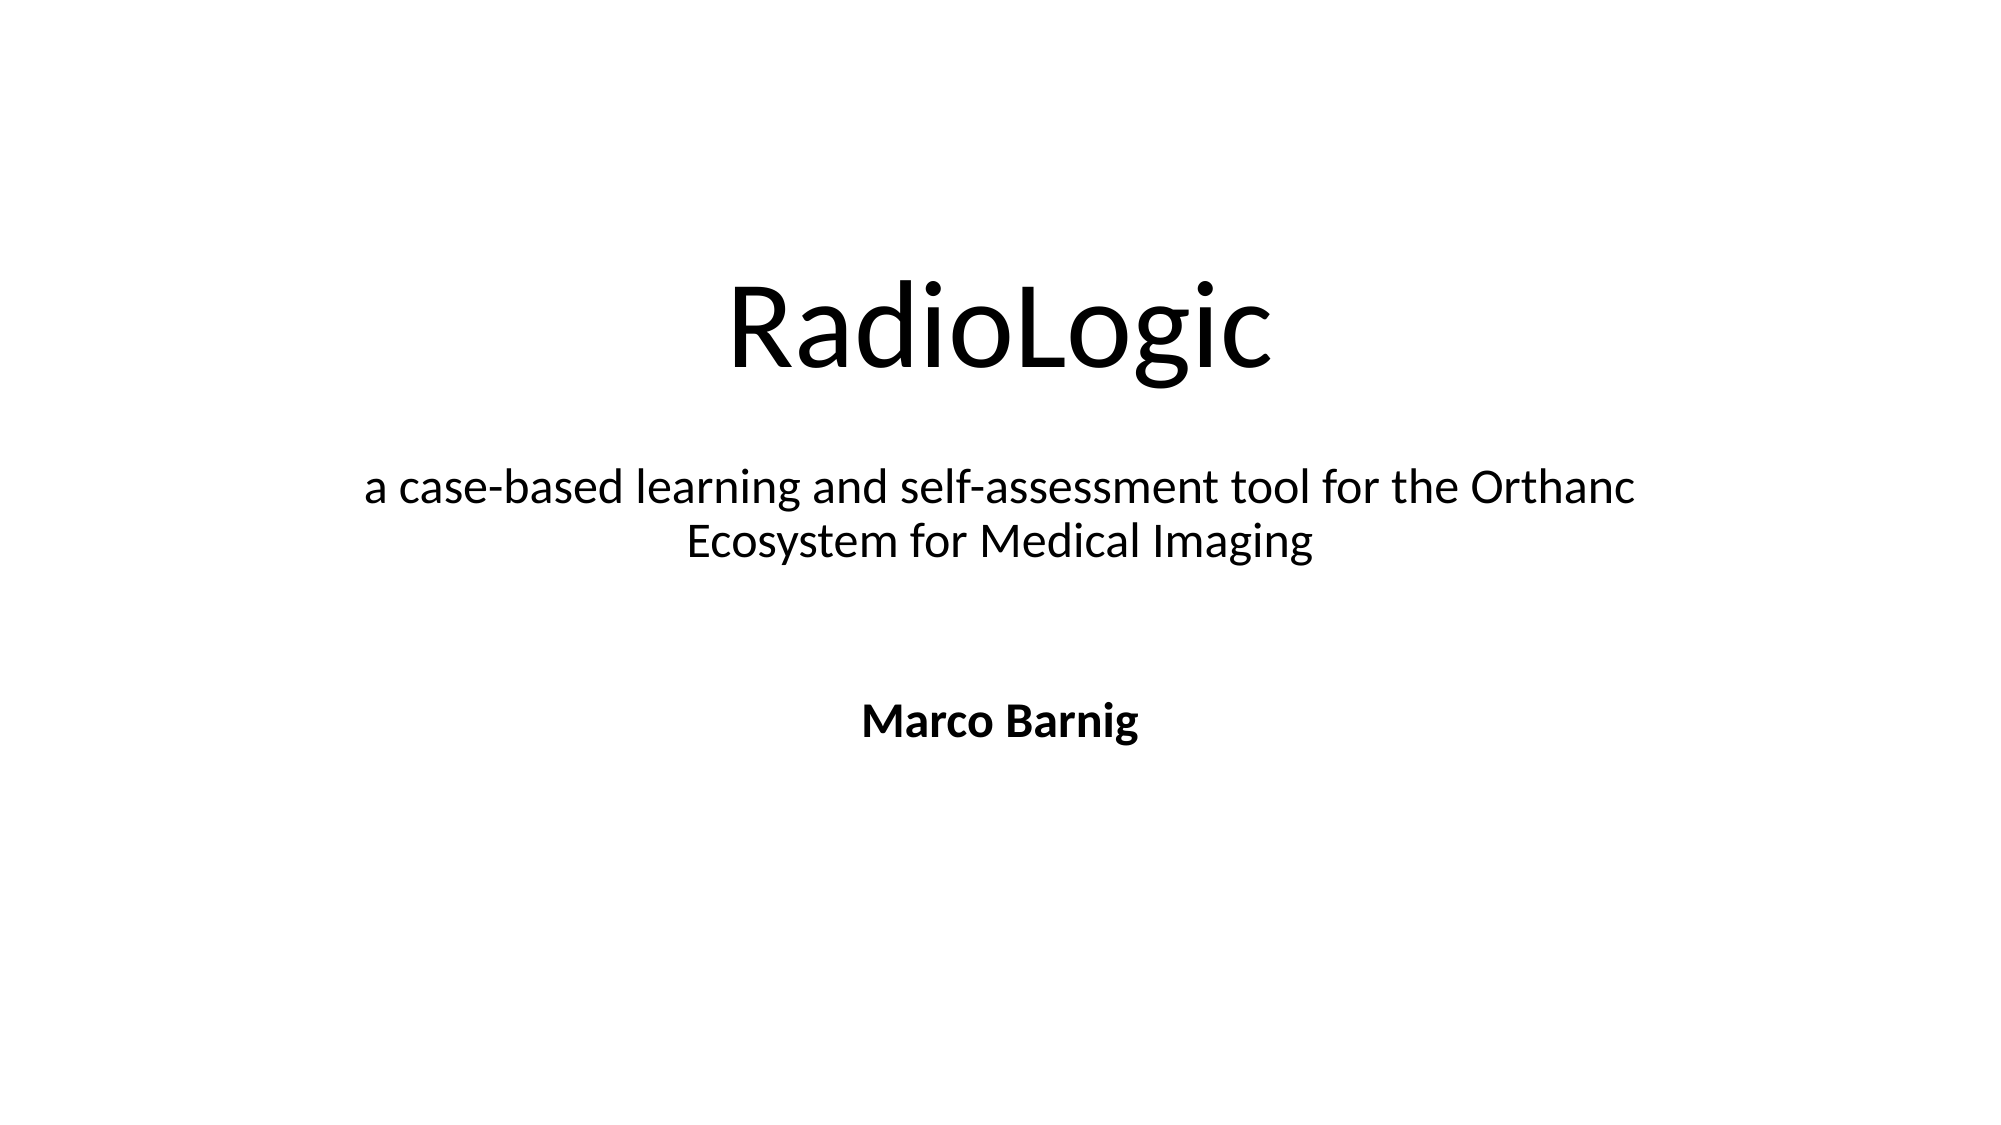

# RadioLogic
a case-based learning and self-assessment tool for the Orthanc Ecosystem for Medical Imaging

Marco Barnig